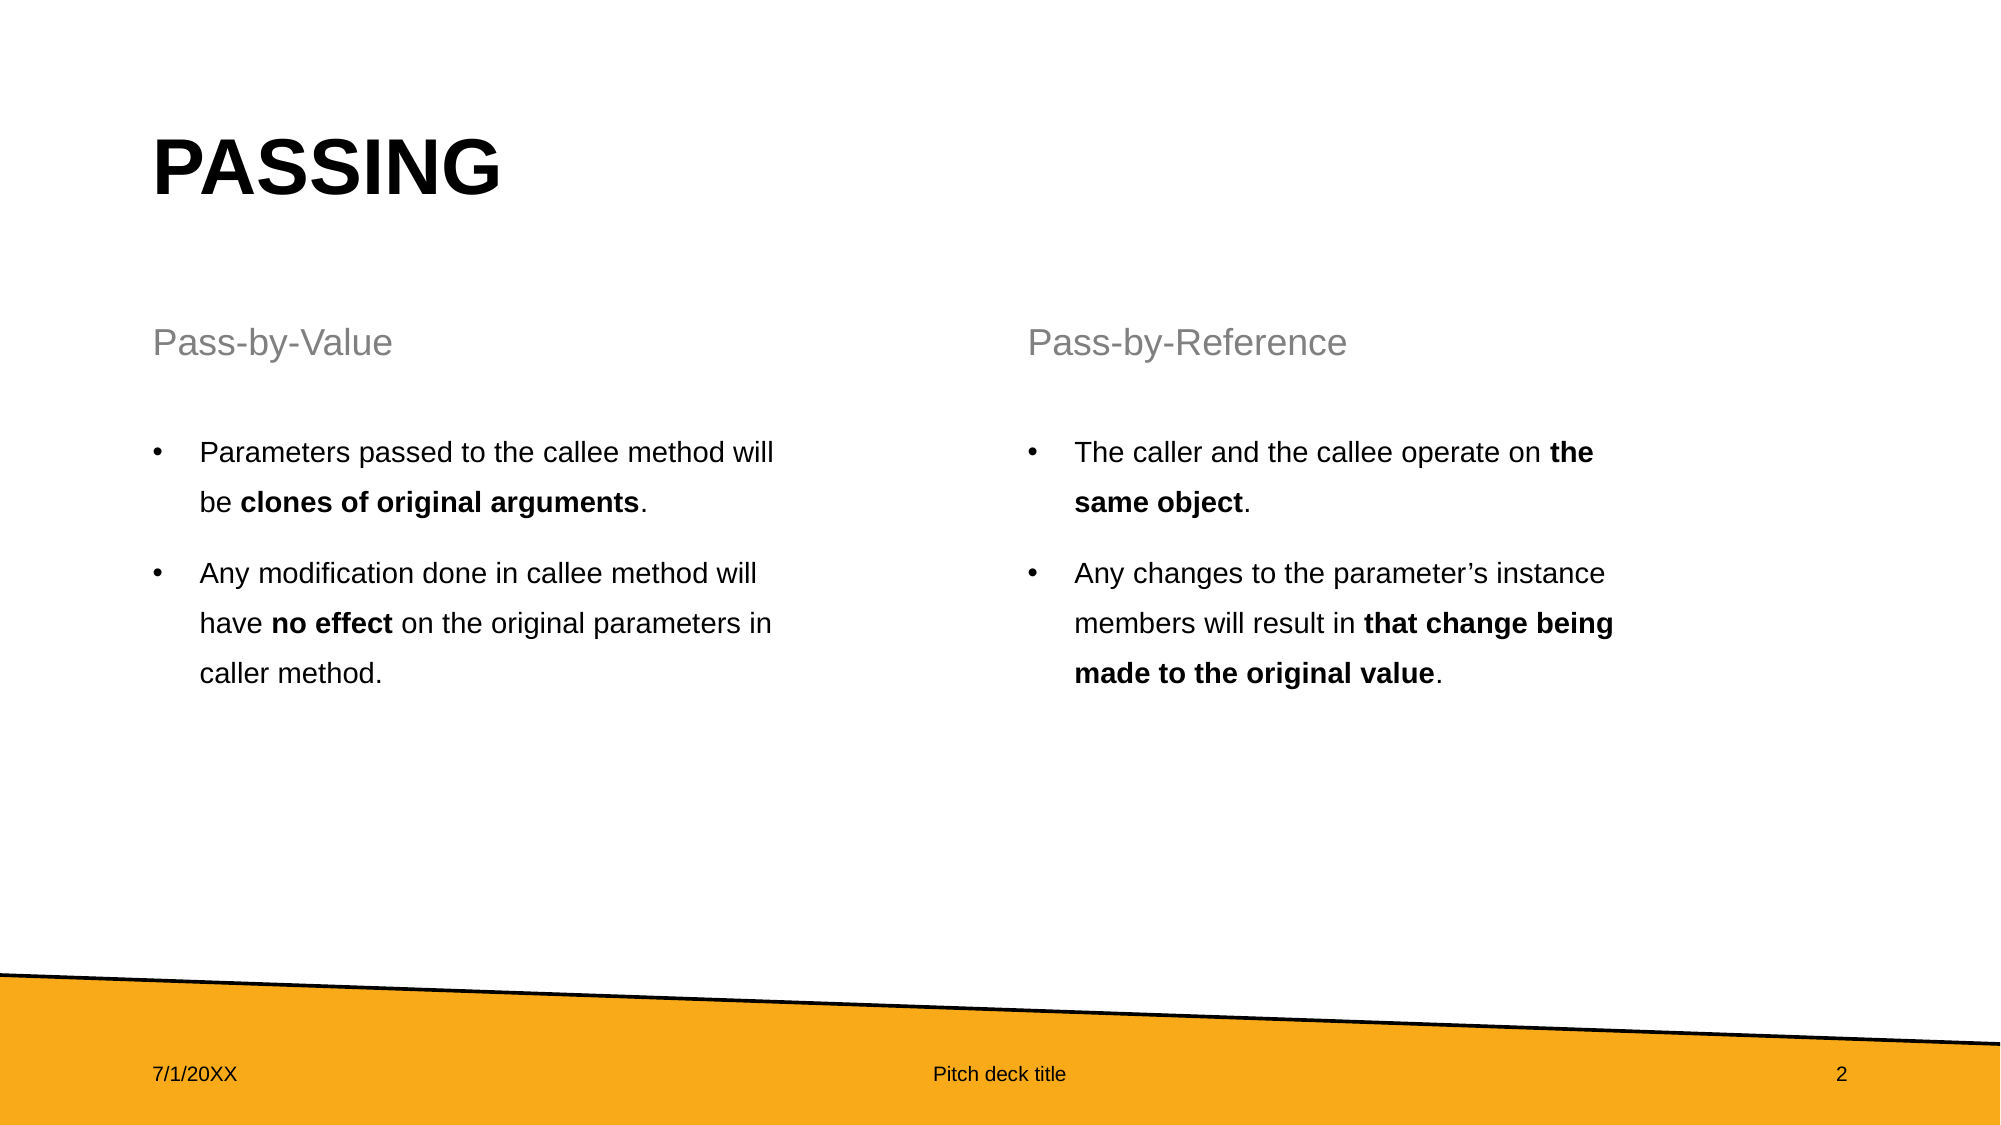

# PASSING
Pass-by-Value
Pass-by-Reference
Parameters passed to the callee method will be clones of original arguments.
Any modification done in callee method will have no effect on the original parameters in caller method.
The caller and the callee operate on the same object.
Any changes to the parameter’s instance members will result in that change being made to the original value.
7/1/20XX
Pitch deck title
2